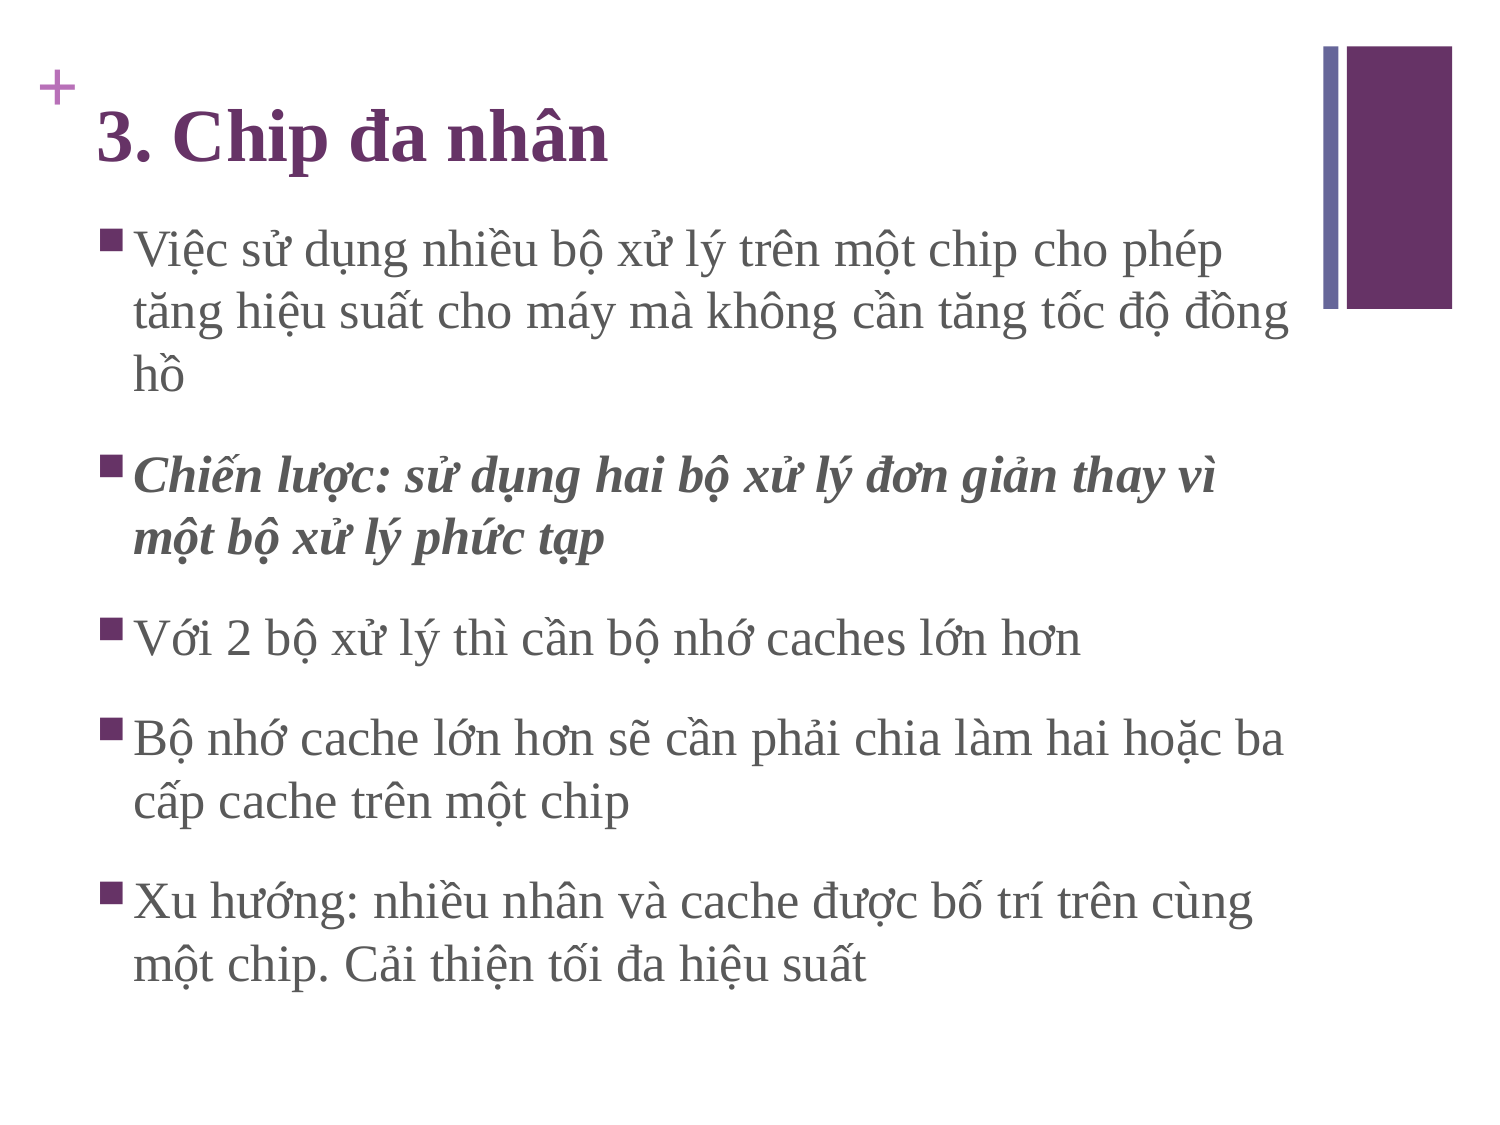

# 3. Chip đa nhân

Việc sử dụng nhiều bộ xử lý trên một chip cho phép tăng hiệu suất cho máy mà không cần tăng tốc độ đồng hồ
Chiến lược: sử dụng hai bộ xử lý đơn giản thay vì một bộ xử lý phức tạp
Với 2 bộ xử lý thì cần bộ nhớ caches lớn hơn
Bộ nhớ cache lớn hơn sẽ cần phải chia làm hai hoặc ba cấp cache trên một chip
Xu hướng: nhiều nhân và cache được bố trí trên cùng một chip. Cải thiện tối đa hiệu suất